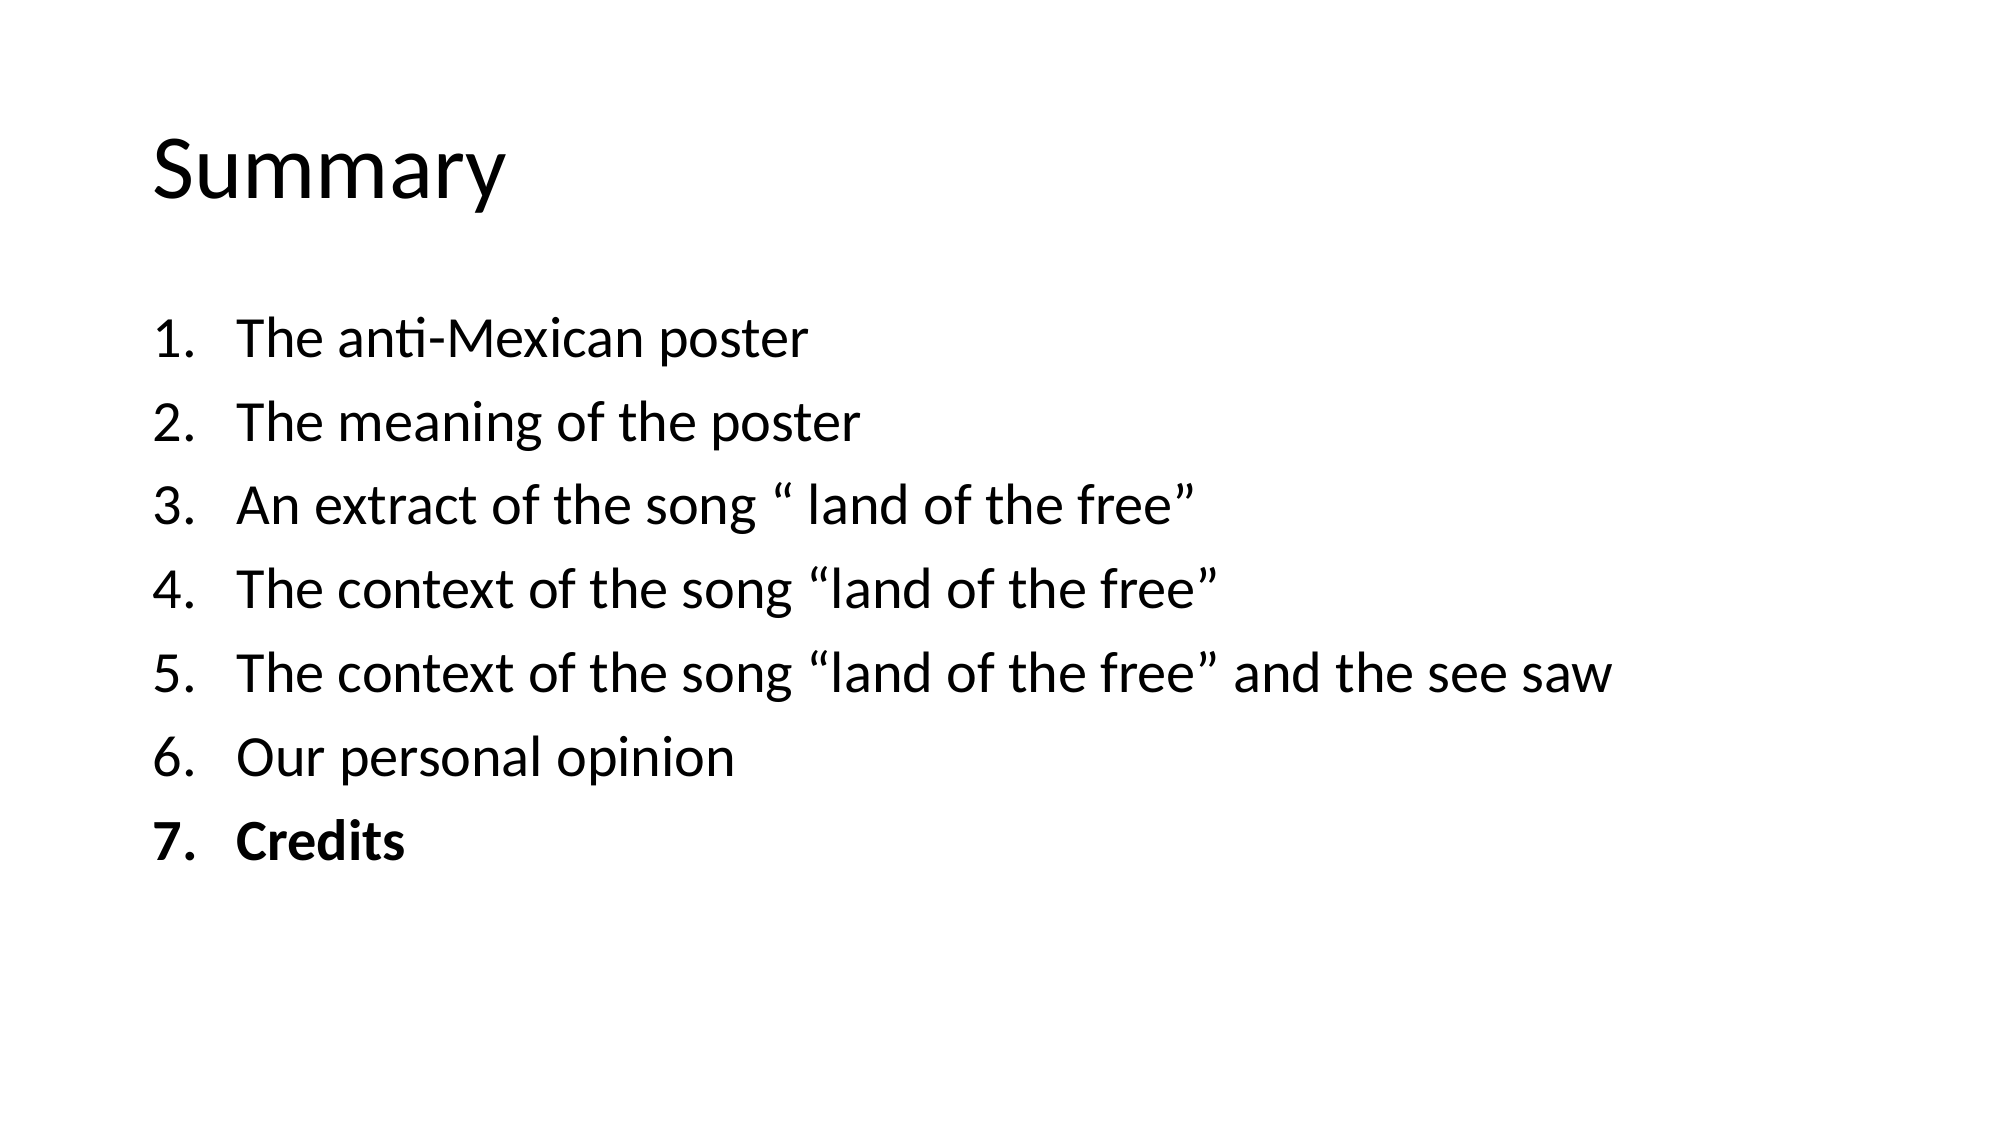

# Summary
The anti-Mexican poster
The meaning of the poster
An extract of the song “ land of the free”
The context of the song “land of the free”
The context of the song “land of the free” and the see saw
Our personal opinion
Credits